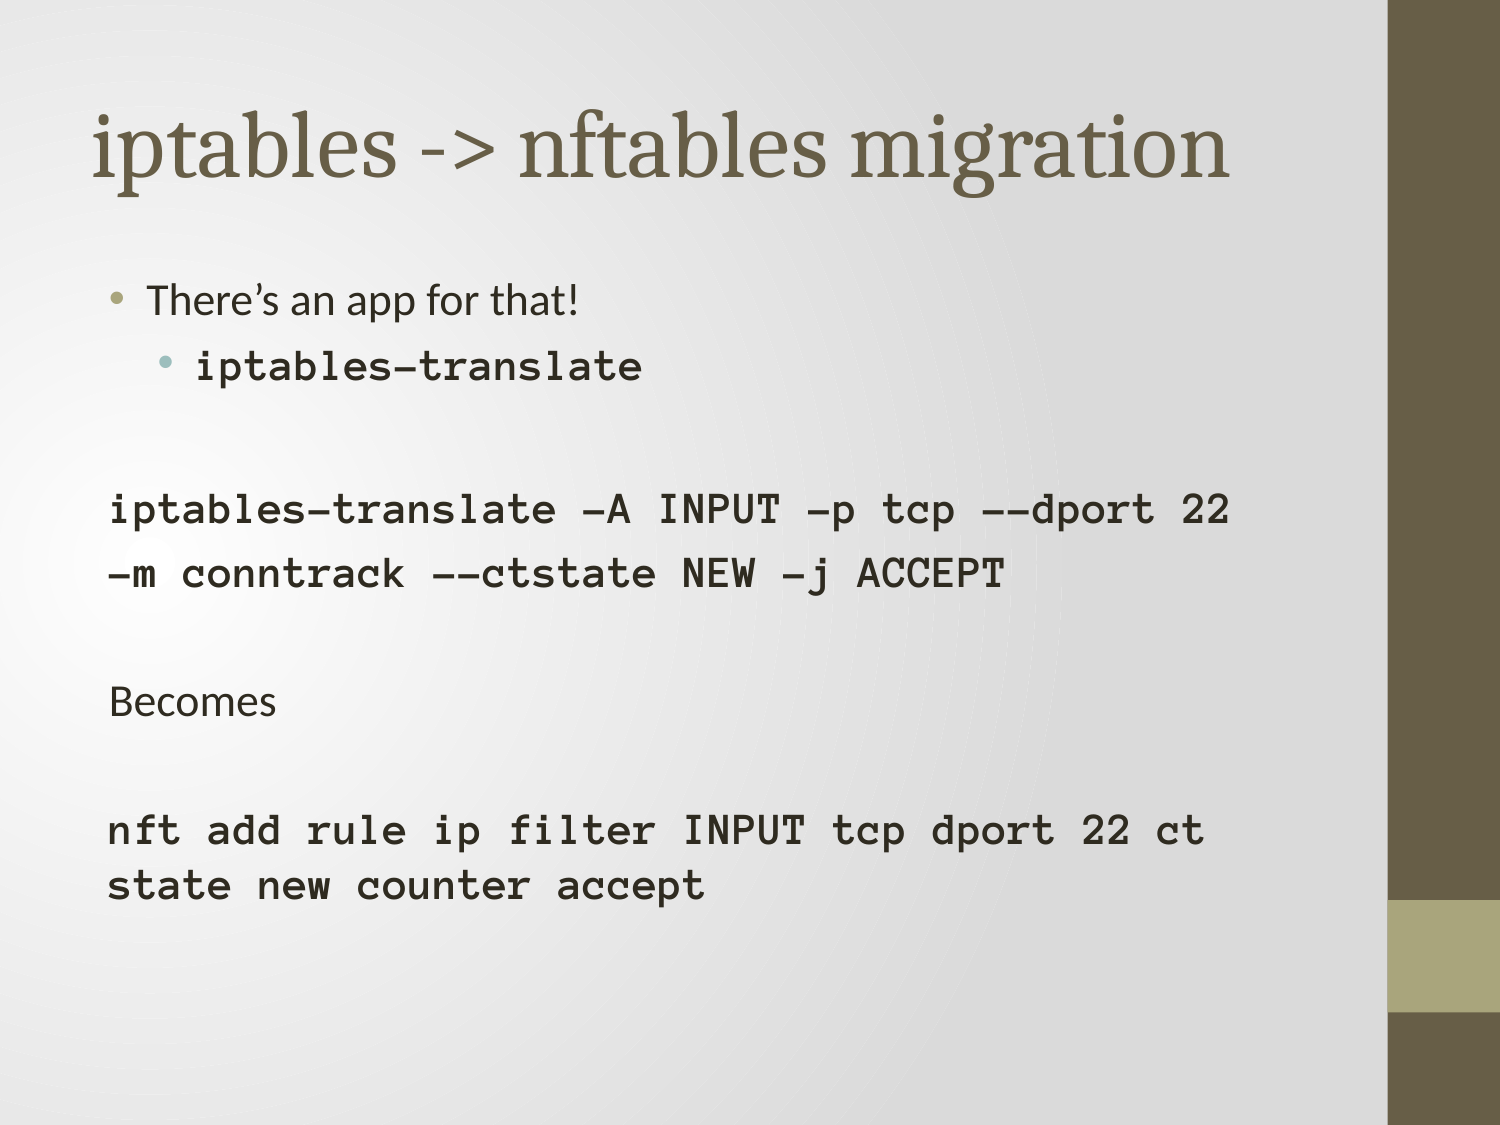

# iptables -> nftables migration
There’s an app for that!
iptables-translate

iptables-translate -A INPUT -p tcp --dport 22
-m conntrack --ctstate NEW -j ACCEPT

Becomes

nft add rule ip filter INPUT tcp dport 22 ct state new counter accept